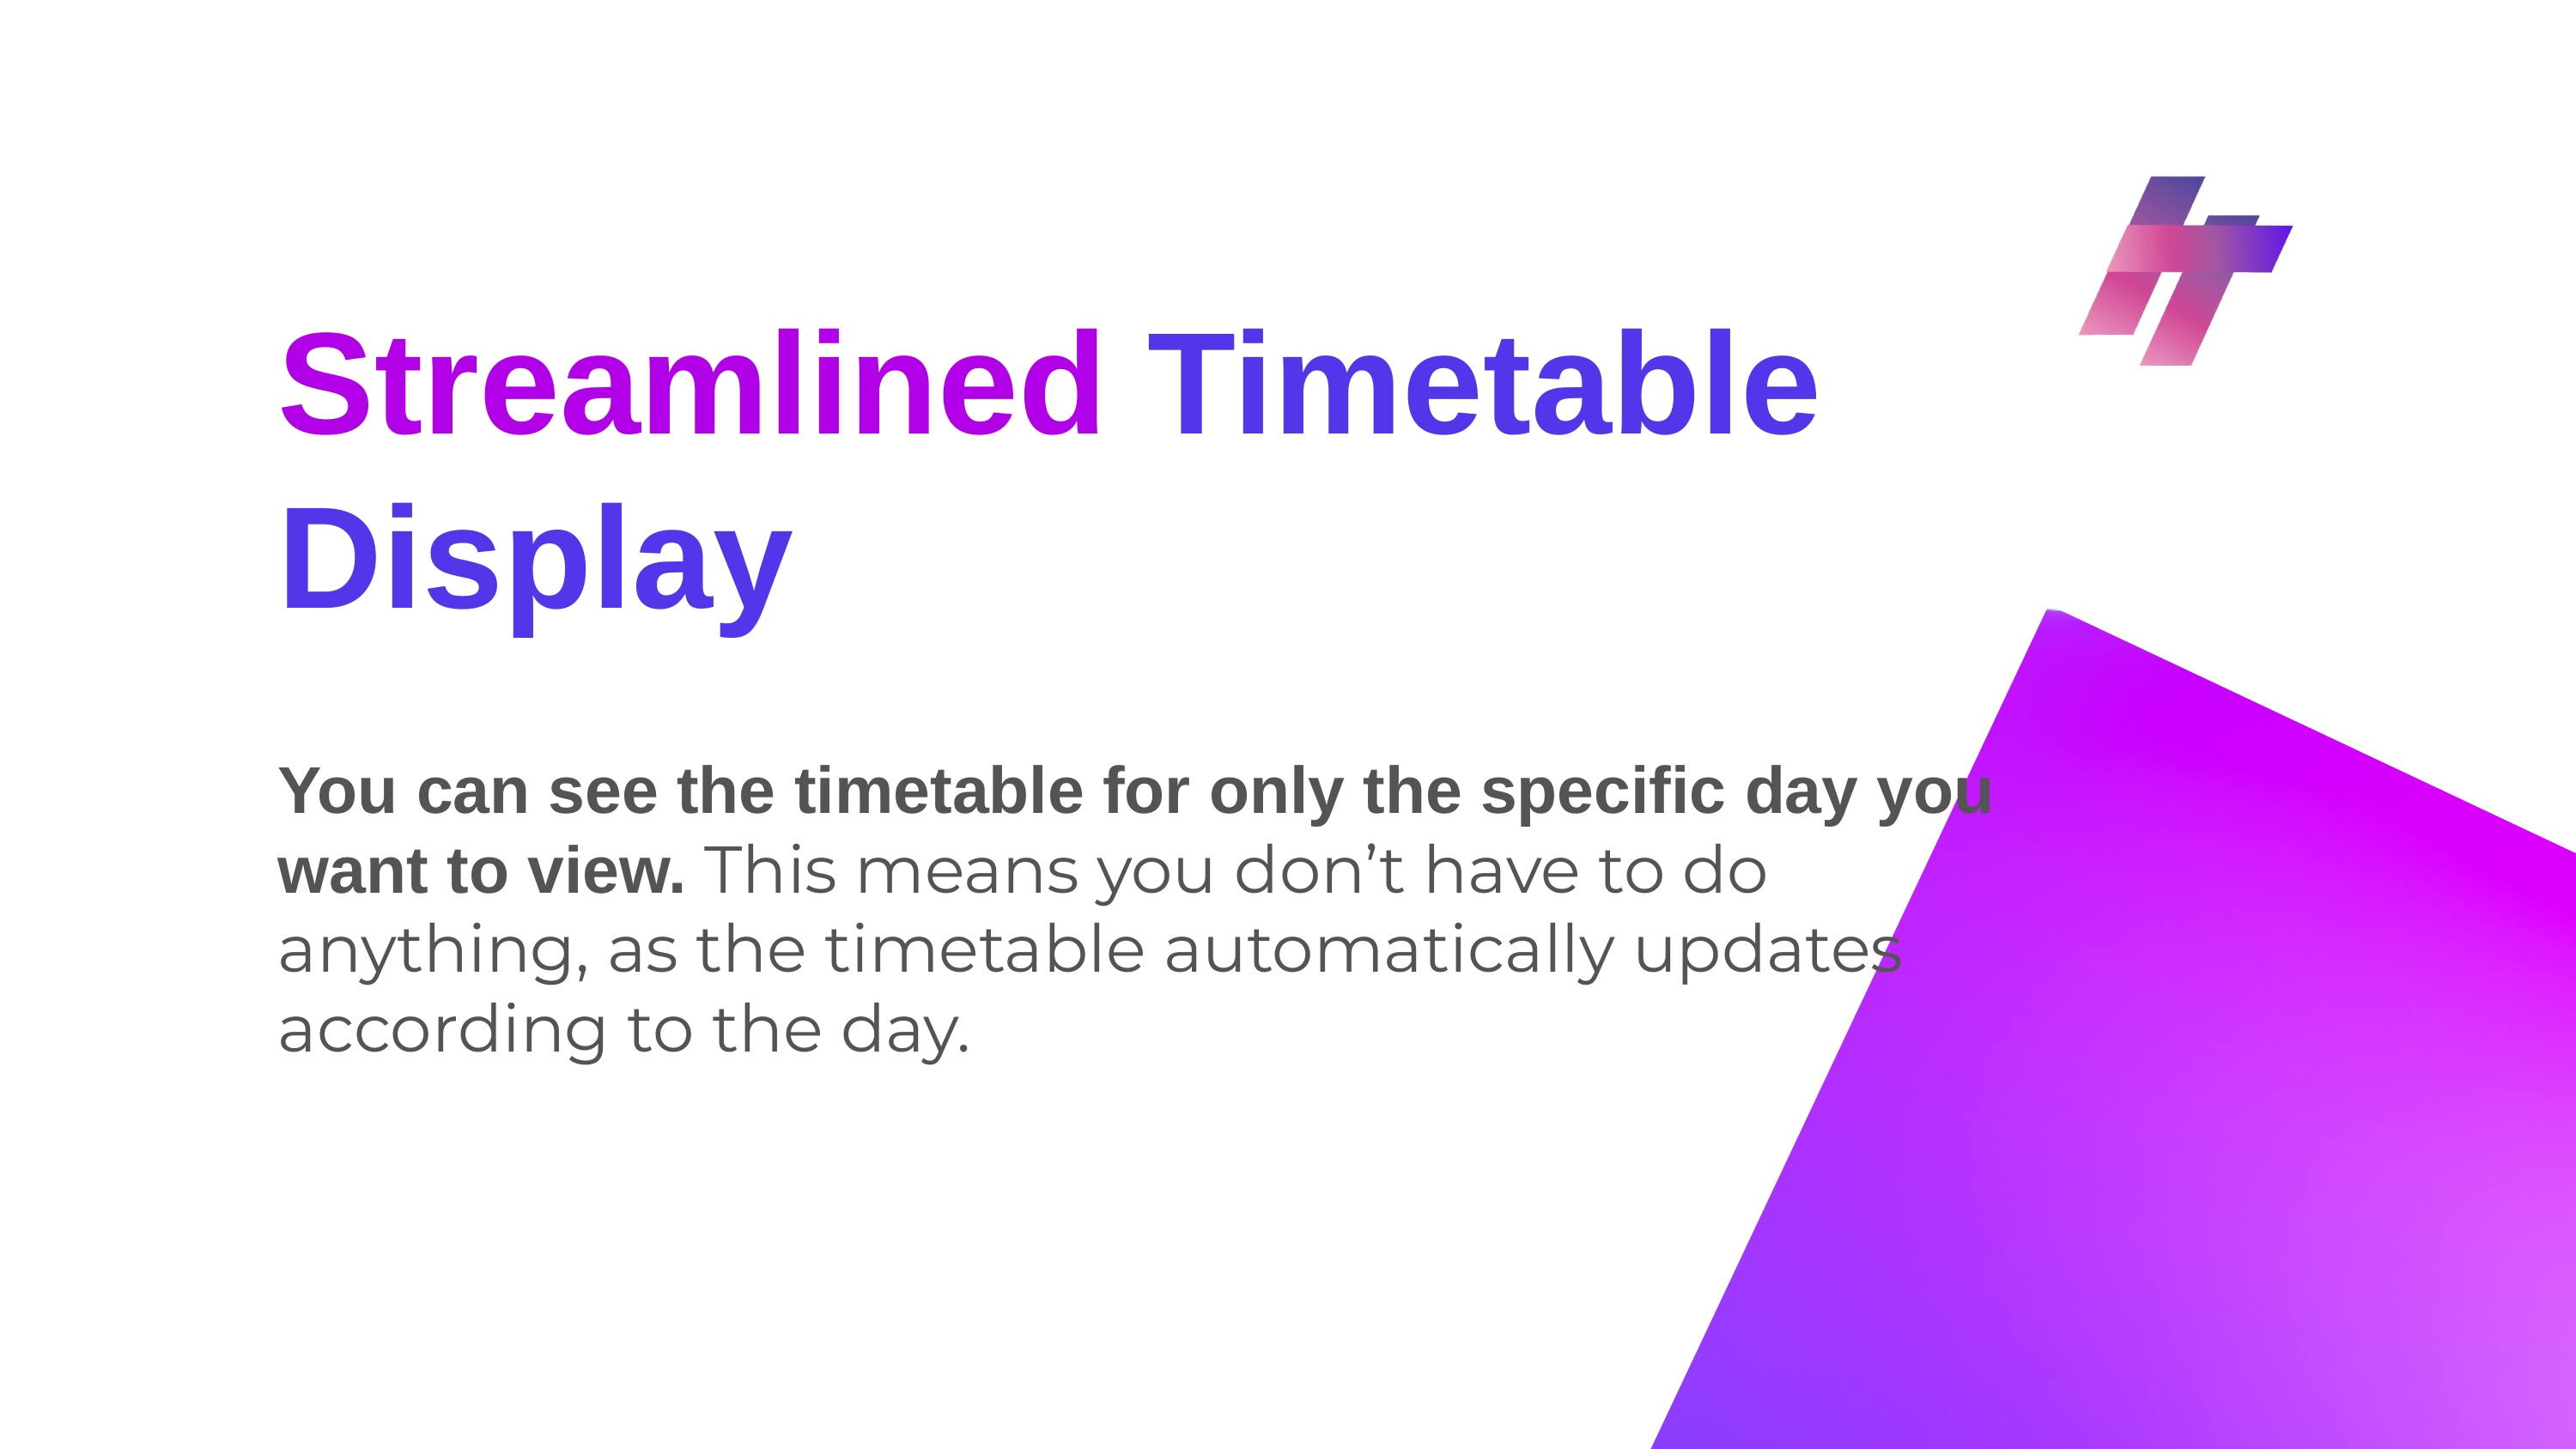

Streamlined Timetable Display
You can see the timetable for only the specific day you want to view. This means you don’t have to do anything, as the timetable automatically updates according to the day.